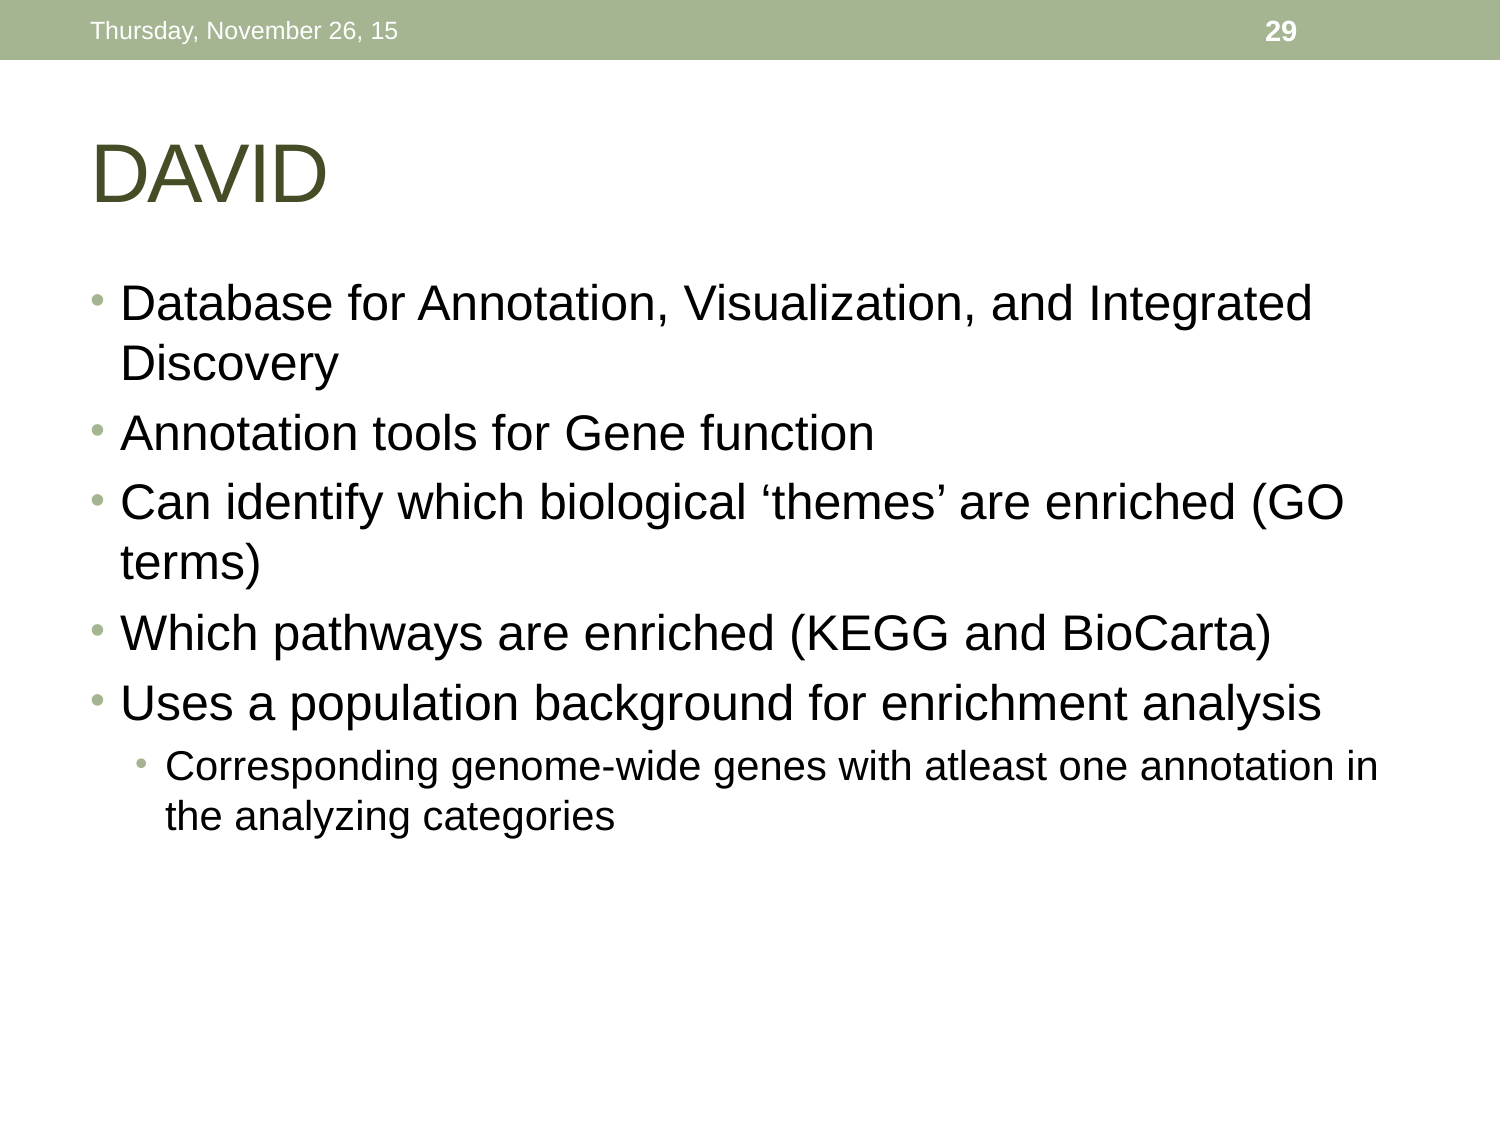

Thursday, November 26, 15
29
# DAVID
Database for Annotation, Visualization, and Integrated Discovery
Annotation tools for Gene function
Can identify which biological ‘themes’ are enriched (GO terms)
Which pathways are enriched (KEGG and BioCarta)
Uses a population background for enrichment analysis
Corresponding genome-wide genes with atleast one annotation in the analyzing categories